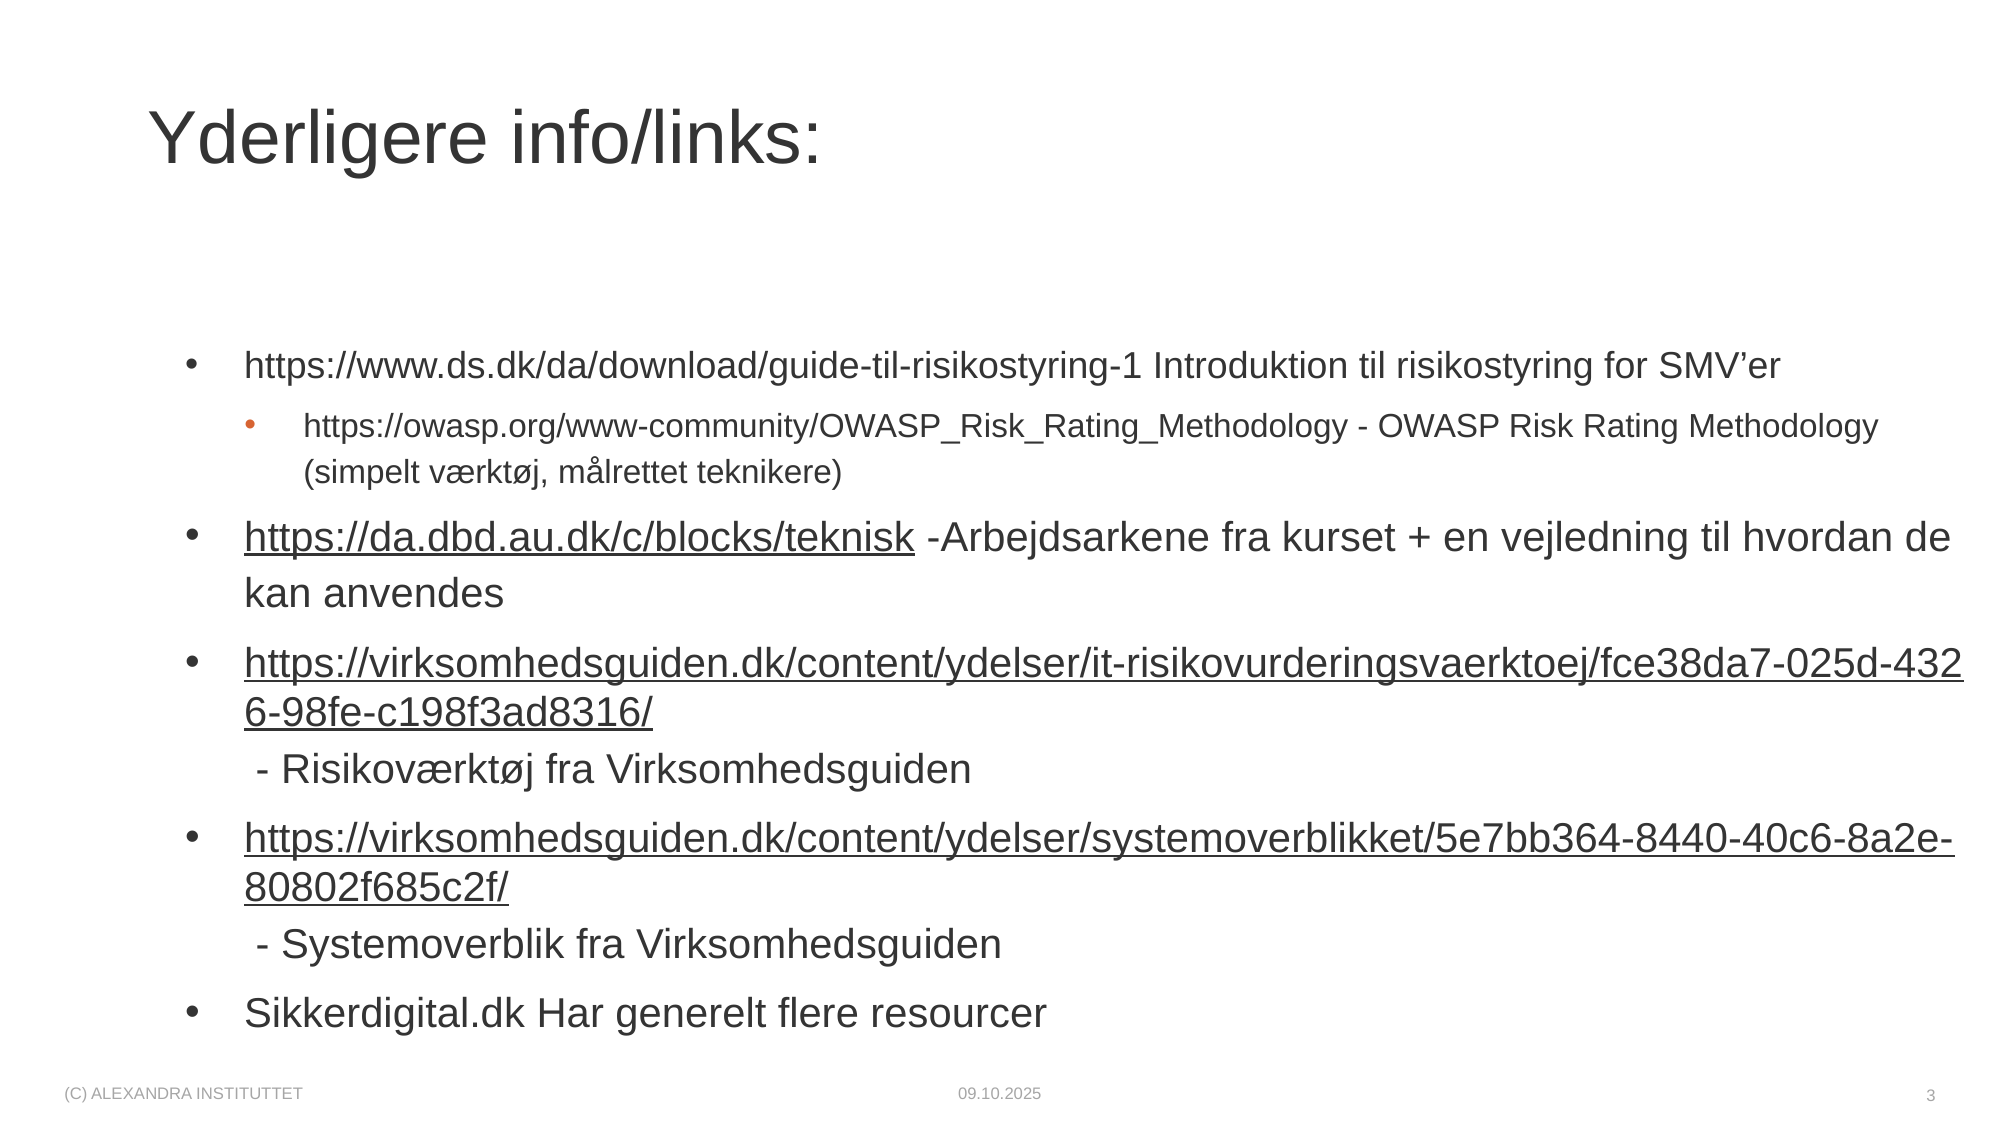

# Yderligere info/links:

https://www.ds.dk/da/download/guide-til-risikostyring-1 Introduktion til risikostyring for SMV’er
https://owasp.org/www-community/OWASP_Risk_Rating_Methodology - OWASP Risk Rating Methodology (simpelt værktøj, målrettet teknikere)
https://da.dbd.au.dk/c/blocks/teknisk -Arbejdsarkene fra kurset + en vejledning til hvordan de kan anvendes
https://virksomhedsguiden.dk/content/ydelser/it-risikovurderingsvaerktoej/fce38da7-025d-4326-98fe-c198f3ad8316/ - Risikoværktøj fra Virksomhedsguiden
https://virksomhedsguiden.dk/content/ydelser/systemoverblikket/5e7bb364-8440-40c6-8a2e-80802f685c2f/ - Systemoverblik fra Virksomhedsguiden
Sikkerdigital.dk Har generelt flere resourcer

(c) Alexandra Instituttet
09.10.2025
3